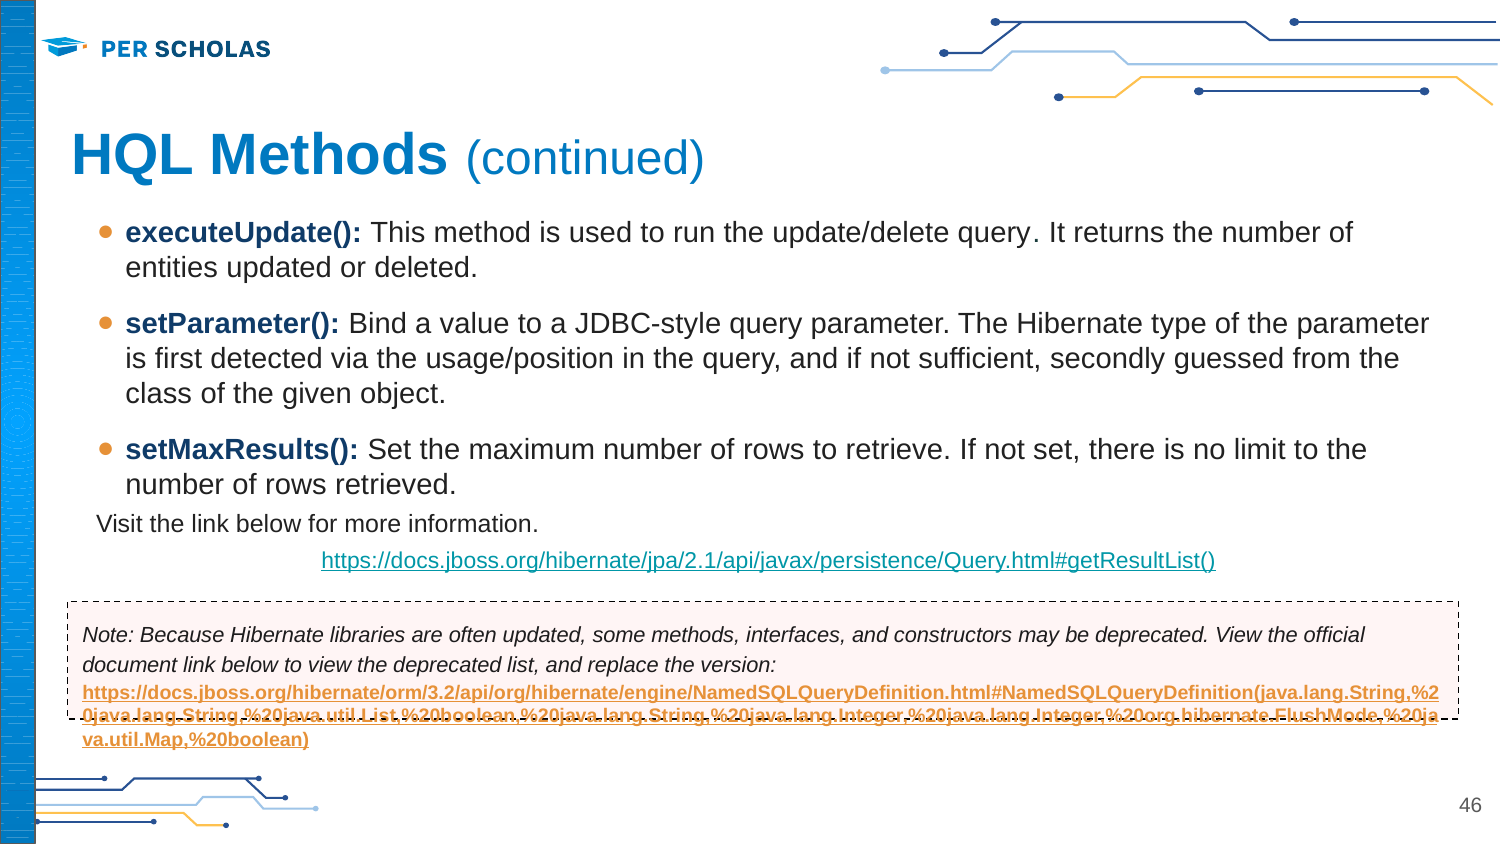

# HQL Methods (continued)
executeUpdate(): This method is used to run the update/delete query. It returns the number of entities updated or deleted.
setParameter(): Bind a value to a JDBC-style query parameter. The Hibernate type of the parameter is first detected via the usage/position in the query, and if not sufficient, secondly guessed from the class of the given object.
setMaxResults(): Set the maximum number of rows to retrieve. If not set, there is no limit to the number of rows retrieved.
Visit the link below for more information.
https://docs.jboss.org/hibernate/jpa/2.1/api/javax/persistence/Query.html#getResultList()
Note: Because Hibernate libraries are often updated, some methods, interfaces, and constructors may be deprecated. View the official document link below to view the deprecated list, and replace the version:
https://docs.jboss.org/hibernate/orm/3.2/api/org/hibernate/engine/NamedSQLQueryDefinition.html#NamedSQLQueryDefinition(java.lang.String,%20java.lang.String,%20java.util.List,%20boolean,%20java.lang.String,%20java.lang.Integer,%20java.lang.Integer,%20org.hibernate.FlushMode,%20java.util.Map,%20boolean)